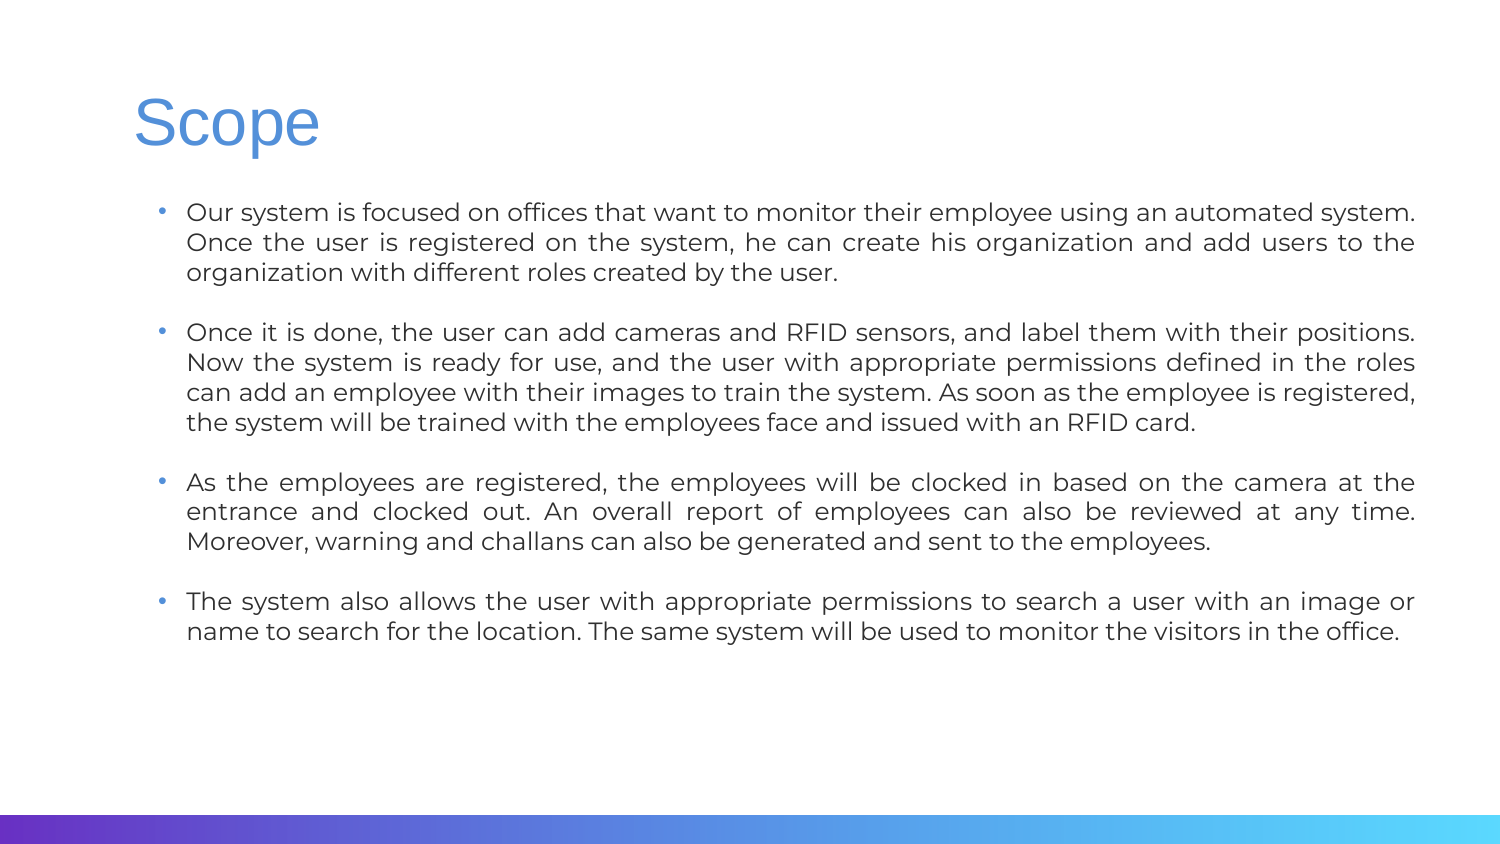

# Scope
Our system is focused on offices that want to monitor their employee using an automated system. Once the user is registered on the system, he can create his organization and add users to the organization with different roles created by the user.

Once it is done, the user can add cameras and RFID sensors, and label them with their positions. Now the system is ready for use, and the user with appropriate permissions defined in the roles can add an employee with their images to train the system. As soon as the employee is registered, the system will be trained with the employees face and issued with an RFID card.

As the employees are registered, the employees will be clocked in based on the camera at the entrance and clocked out. An overall report of employees can also be reviewed at any time. Moreover, warning and challans can also be generated and sent to the employees.

The system also allows the user with appropriate permissions to search a user with an image or name to search for the location. The same system will be used to monitor the visitors in the office.